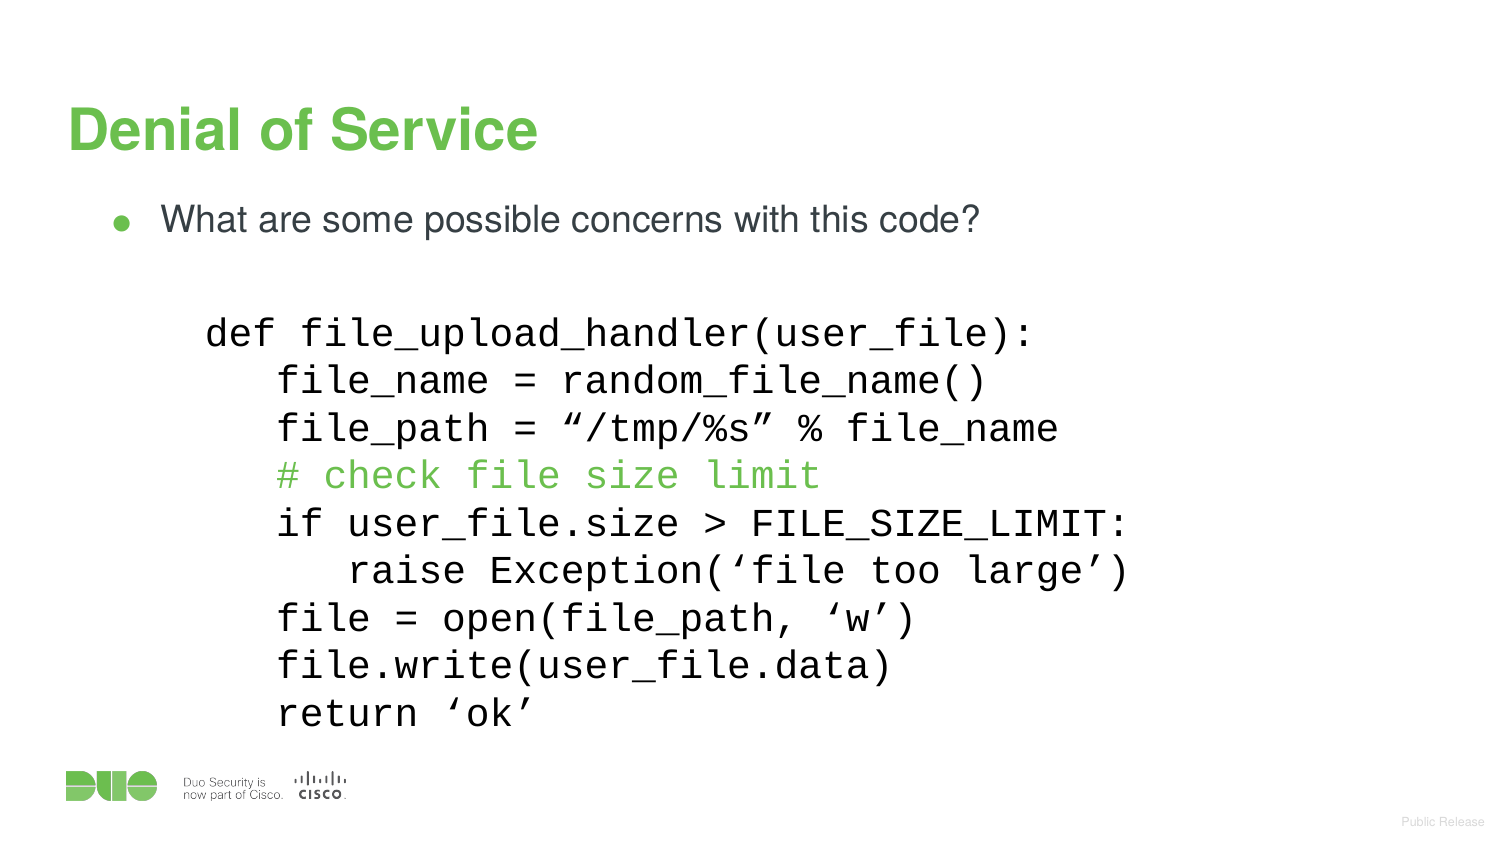

# Denial of Service
What are some possible concerns with this code?

def file_upload_handler(user_file):
   file_name = random_file_name()
   file_path = “/tmp/%s” % file_name
   # check file size limit
   if user_file.size > FILE_SIZE_LIMIT:
      raise Exception(‘file too large’)
   file = open(file_path, ‘w’)
   file.write(user_file.data)
   return ‘ok’